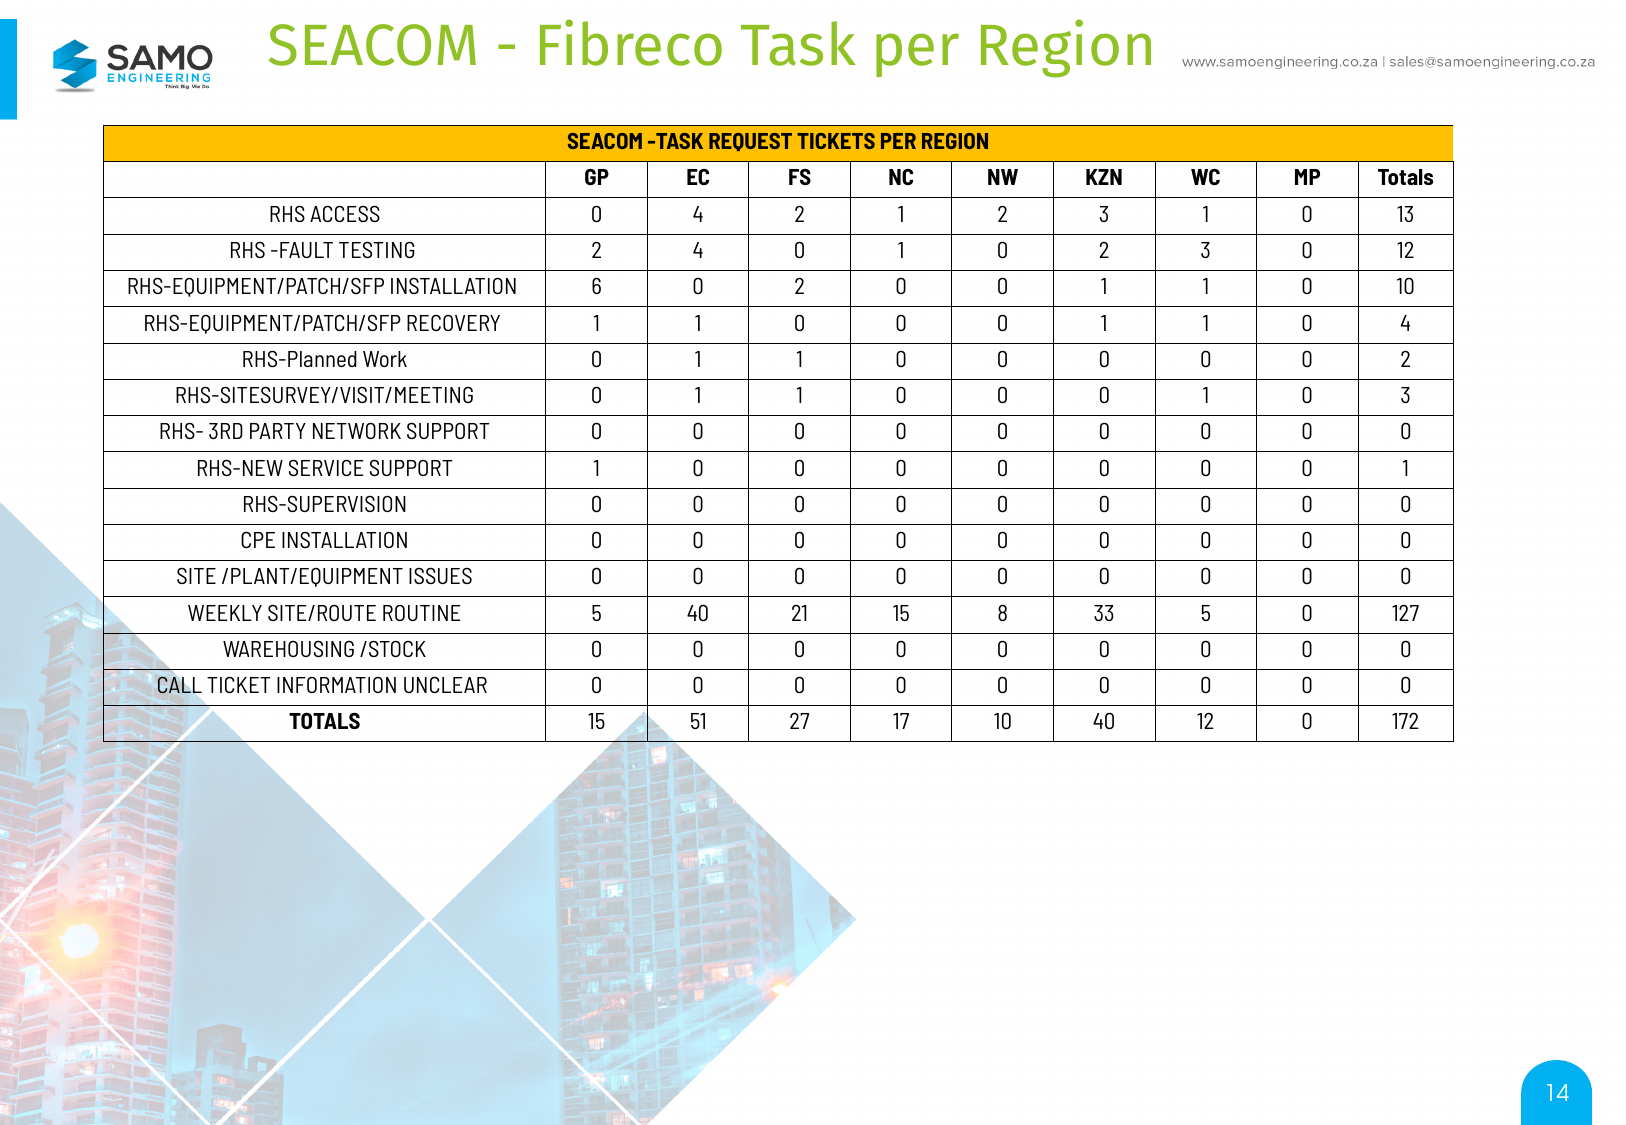

SEACOM - Fibreco Task per Region
| SEACOM -TASK REQUEST TICKETS PER REGION |  |  |  |  |  |  |  |  |  |
| --- | --- | --- | --- | --- | --- | --- | --- | --- | --- |
|  | GP | EC | FS | NC | NW | KZN | WC | MP | Totals |
| RHS ACCESS | 0 | 4 | 2 | 1 | 2 | 3 | 1 | 0 | 13 |
| RHS -FAULT TESTING | 2 | 4 | 0 | 1 | 0 | 2 | 3 | 0 | 12 |
| RHS-EQUIPMENT/PATCH/SFP INSTALLATION | 6 | 0 | 2 | 0 | 0 | 1 | 1 | 0 | 10 |
| RHS-EQUIPMENT/PATCH/SFP RECOVERY | 1 | 1 | 0 | 0 | 0 | 1 | 1 | 0 | 4 |
| RHS-Planned Work | 0 | 1 | 1 | 0 | 0 | 0 | 0 | 0 | 2 |
| RHS-SITESURVEY/VISIT/MEETING | 0 | 1 | 1 | 0 | 0 | 0 | 1 | 0 | 3 |
| RHS- 3RD PARTY NETWORK SUPPORT | 0 | 0 | 0 | 0 | 0 | 0 | 0 | 0 | 0 |
| RHS-NEW SERVICE SUPPORT | 1 | 0 | 0 | 0 | 0 | 0 | 0 | 0 | 1 |
| RHS-SUPERVISION | 0 | 0 | 0 | 0 | 0 | 0 | 0 | 0 | 0 |
| CPE INSTALLATION | 0 | 0 | 0 | 0 | 0 | 0 | 0 | 0 | 0 |
| SITE /PLANT/EQUIPMENT ISSUES | 0 | 0 | 0 | 0 | 0 | 0 | 0 | 0 | 0 |
| WEEKLY SITE/ROUTE ROUTINE | 5 | 40 | 21 | 15 | 8 | 33 | 5 | 0 | 127 |
| WAREHOUSING /STOCK | 0 | 0 | 0 | 0 | 0 | 0 | 0 | 0 | 0 |
| CALL TICKET INFORMATION UNCLEAR | 0 | 0 | 0 | 0 | 0 | 0 | 0 | 0 | 0 |
| TOTALS | 15 | 51 | 27 | 17 | 10 | 40 | 12 | 0 | 172 |

14